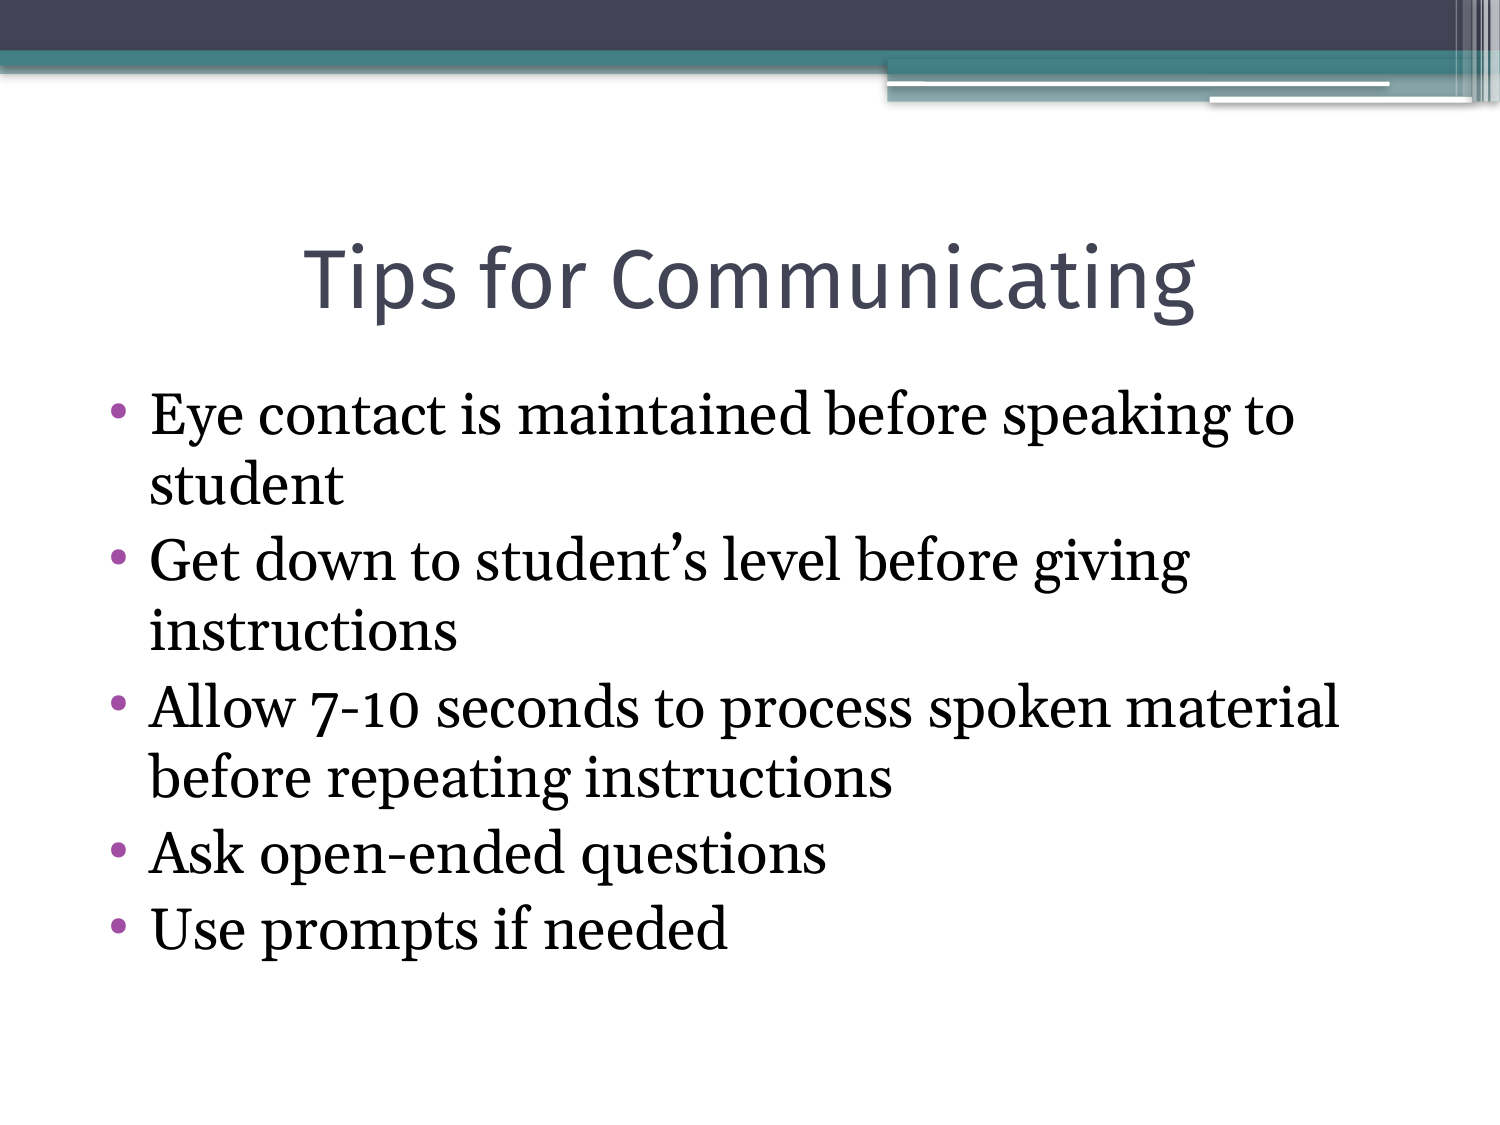

# Tips for Communicating
Eye contact is maintained before speaking to student
Get down to student’s level before giving instructions
Allow 7-10 seconds to process spoken material before repeating instructions
Ask open-ended questions
Use prompts if needed